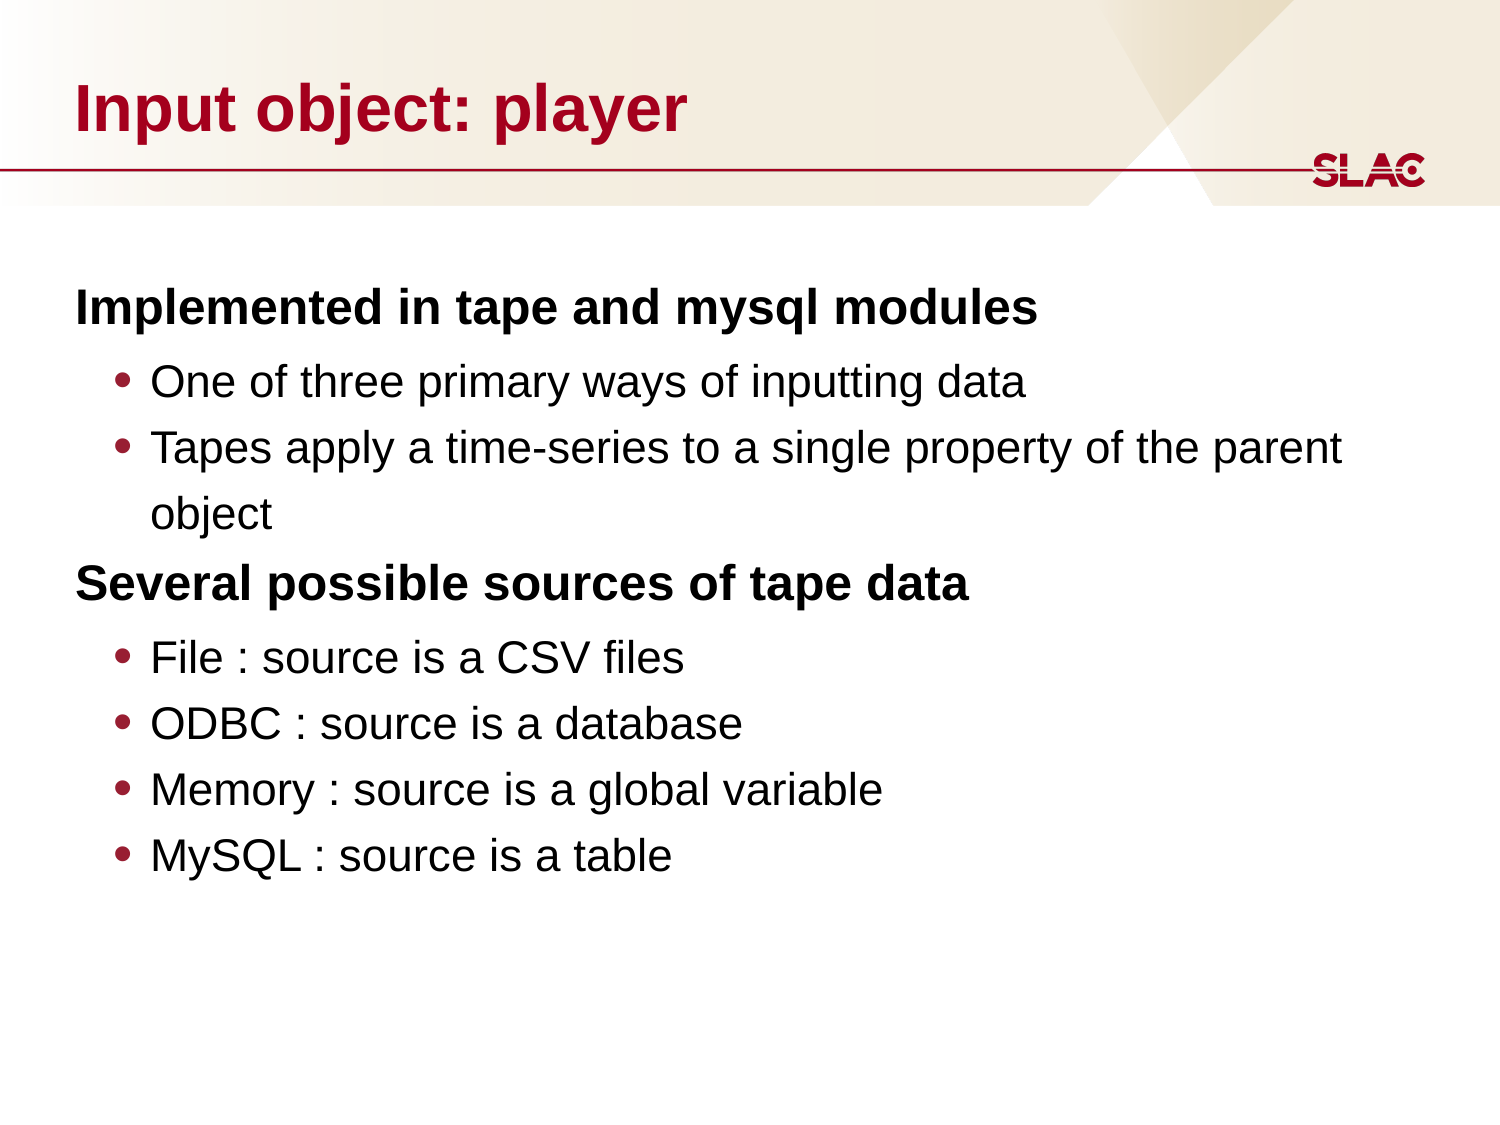

# Input object: player
Implemented in tape and mysql modules
One of three primary ways of inputting data
Tapes apply a time-series to a single property of the parent object
Several possible sources of tape data
File : source is a CSV files
ODBC : source is a database
Memory : source is a global variable
MySQL : source is a table